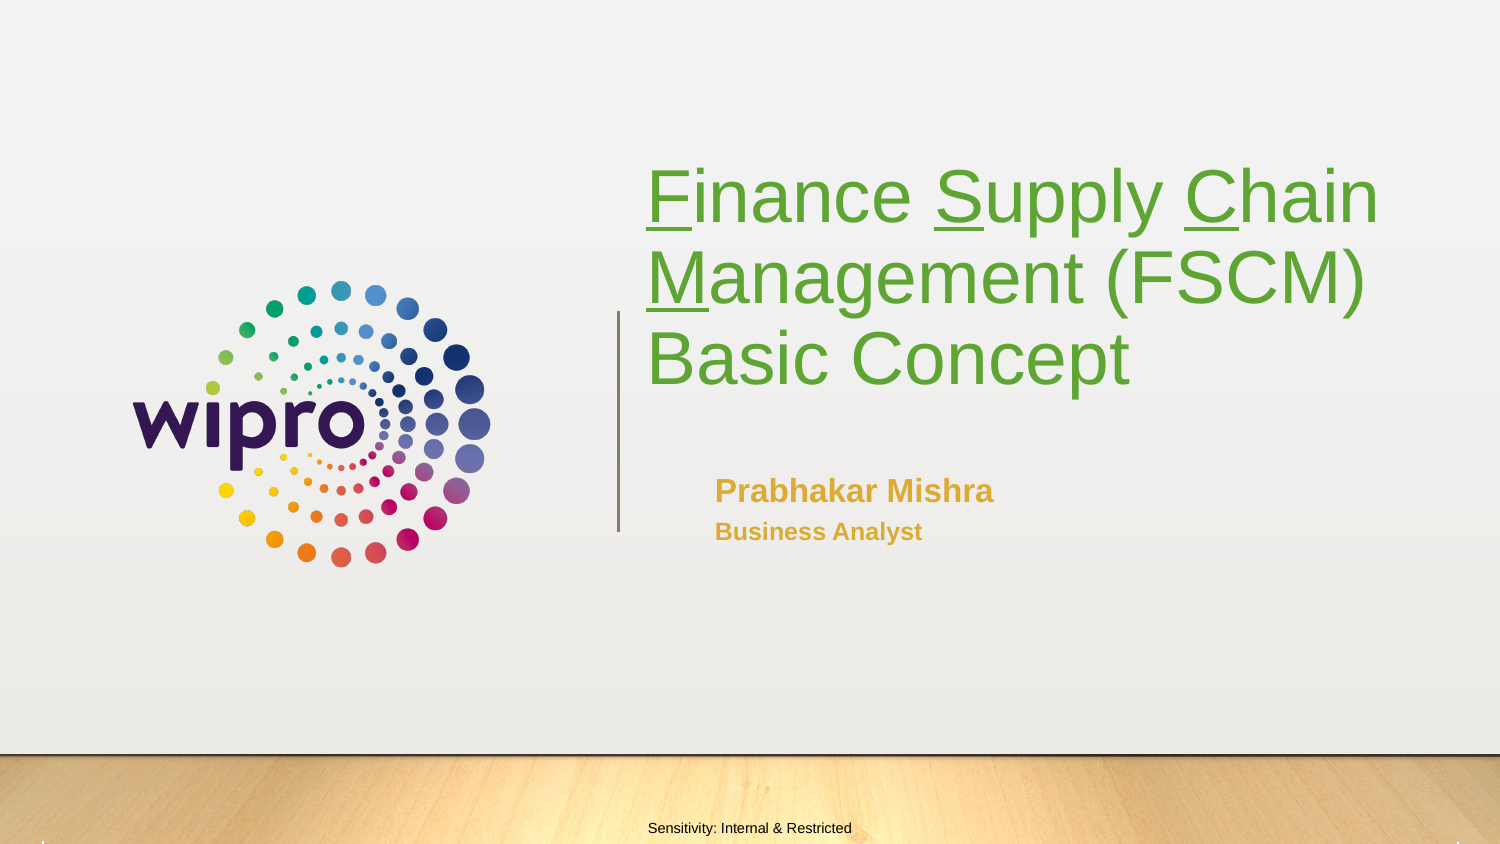

# Finance Supply Chain Management (FSCM) Basic Concept
Prabhakar Mishra
Business Analyst